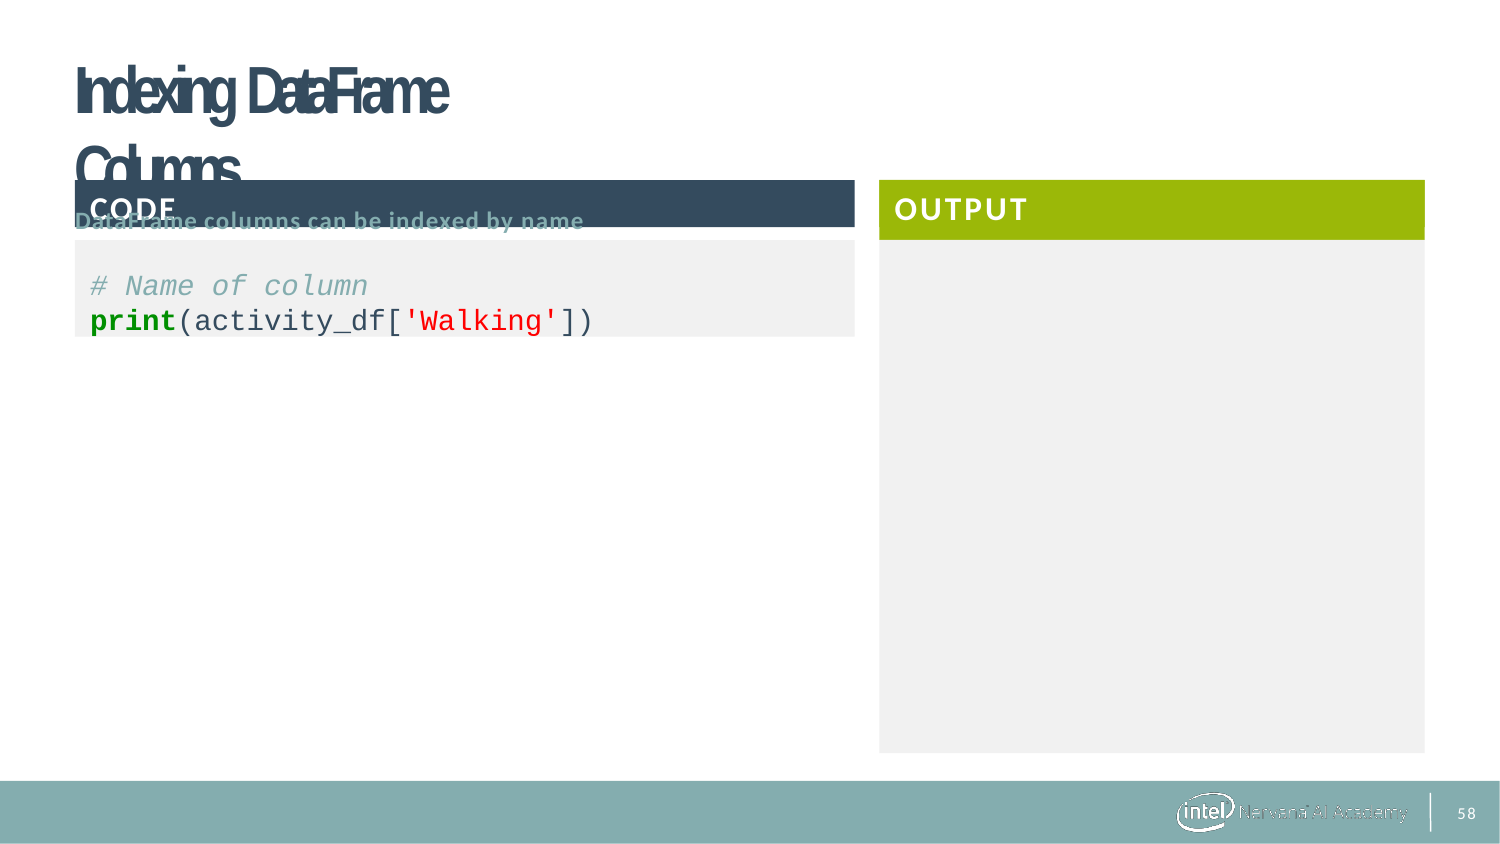

# Indexing DataFrame Columns
DataFrame columns can be indexed by name
CODE

OUTPUT
# Name of column
print(activity_df['Walking'])

58